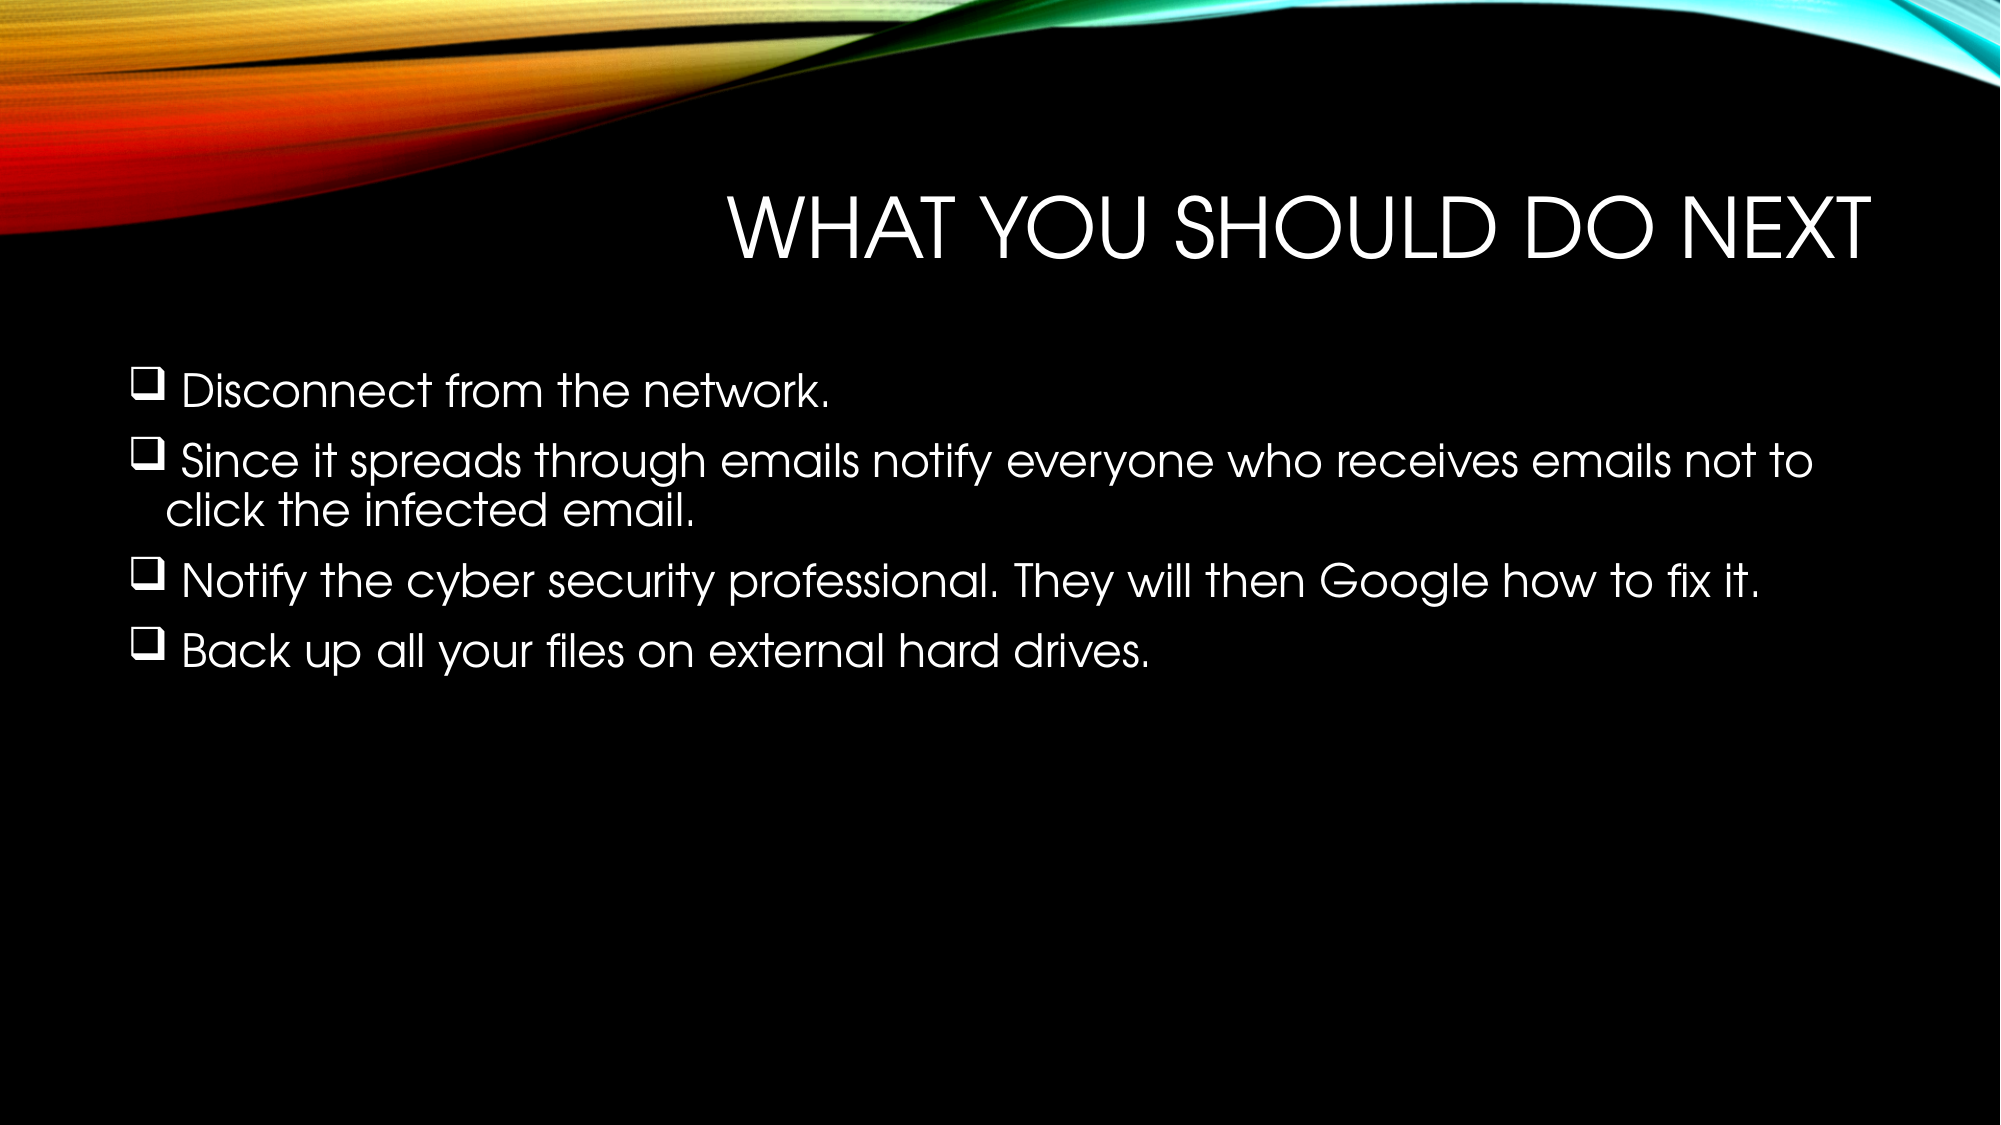

# What you should do next
 Disconnect from the network.
 Since it spreads through emails notify everyone who receives emails not to click the infected email.
 Notify the cyber security professional. They will then Google how to fix it.
 Back up all your files on external hard drives.